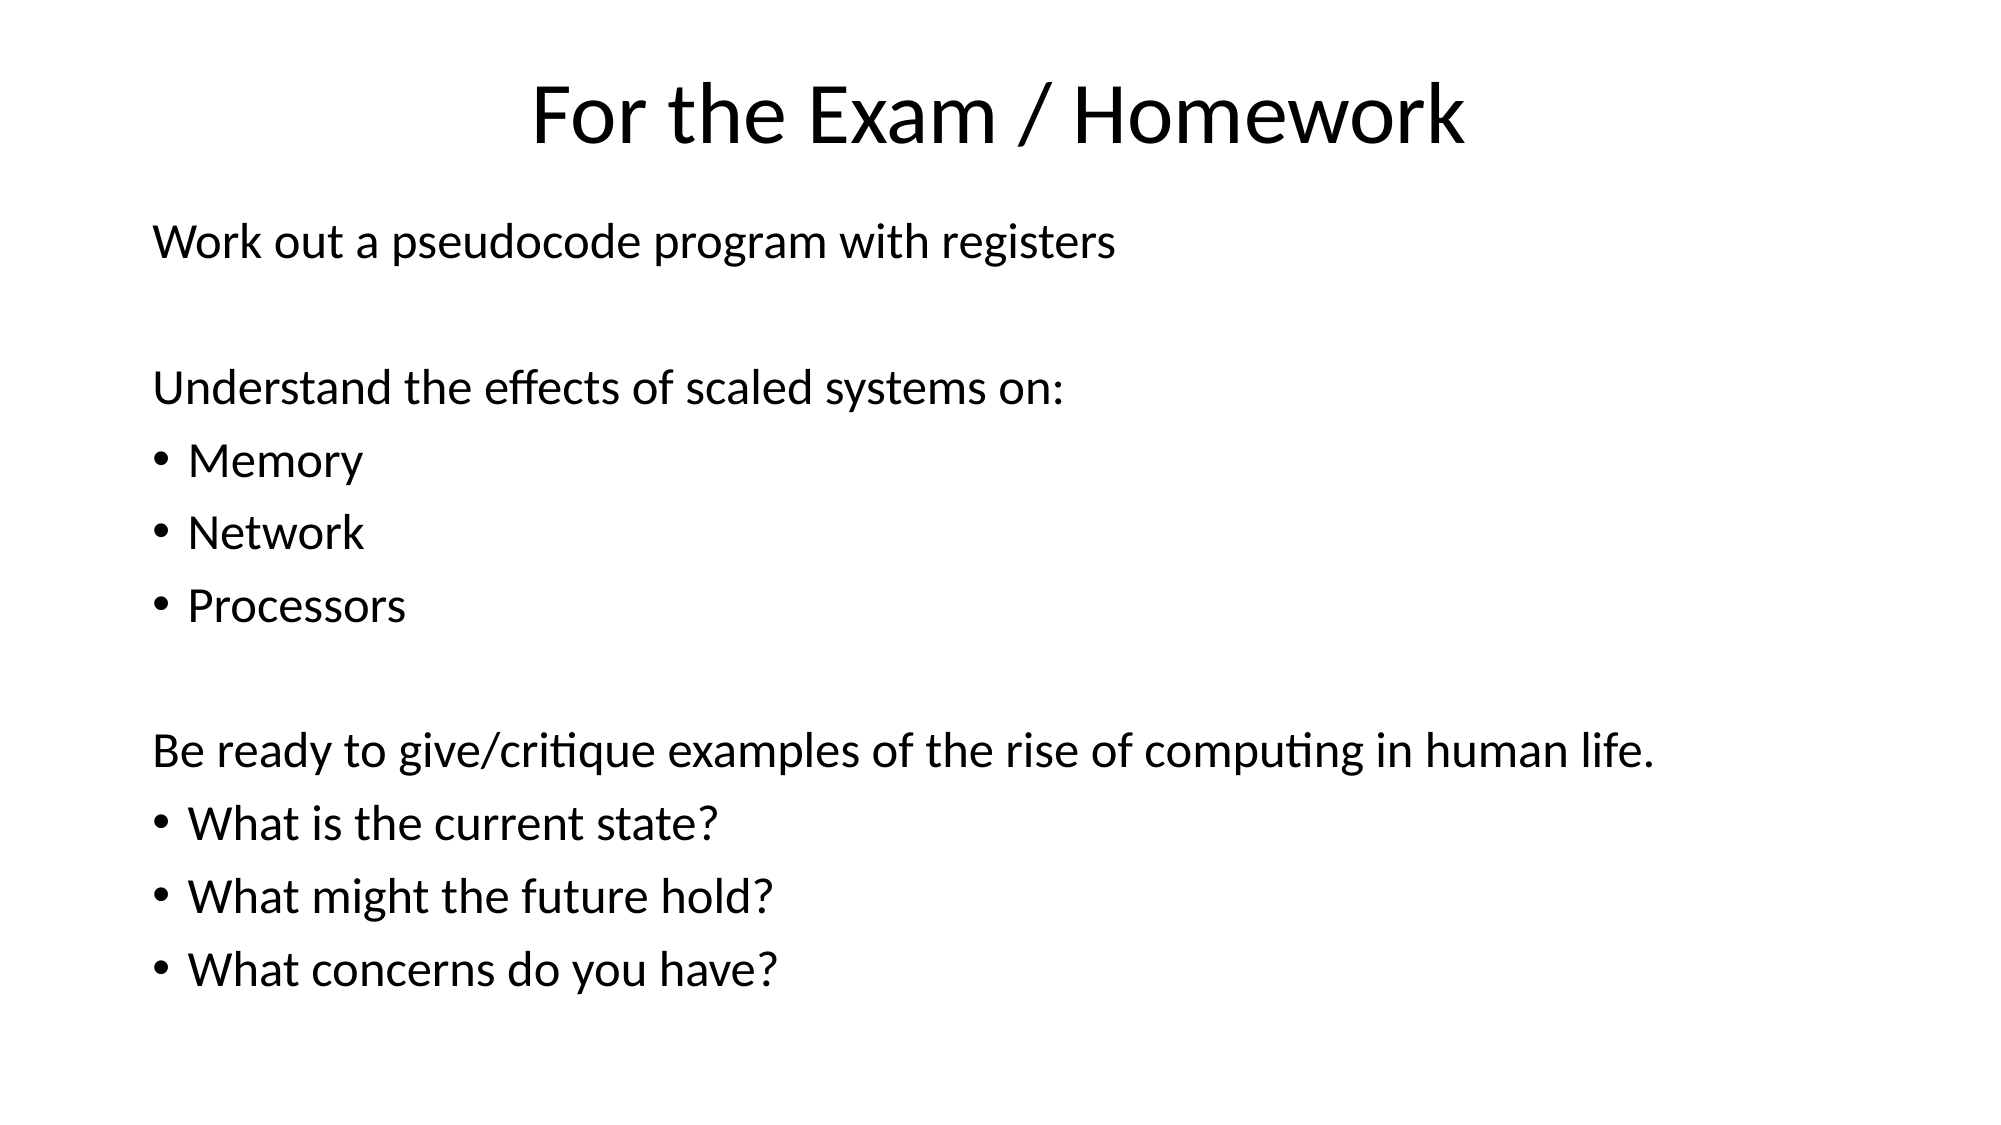

# For the Exam / Homework
Work out a pseudocode program with registers

Understand the effects of scaled systems on:
Memory
Network
Processors

Be ready to give/critique examples of the rise of computing in human life.
What is the current state?
What might the future hold?
What concerns do you have?